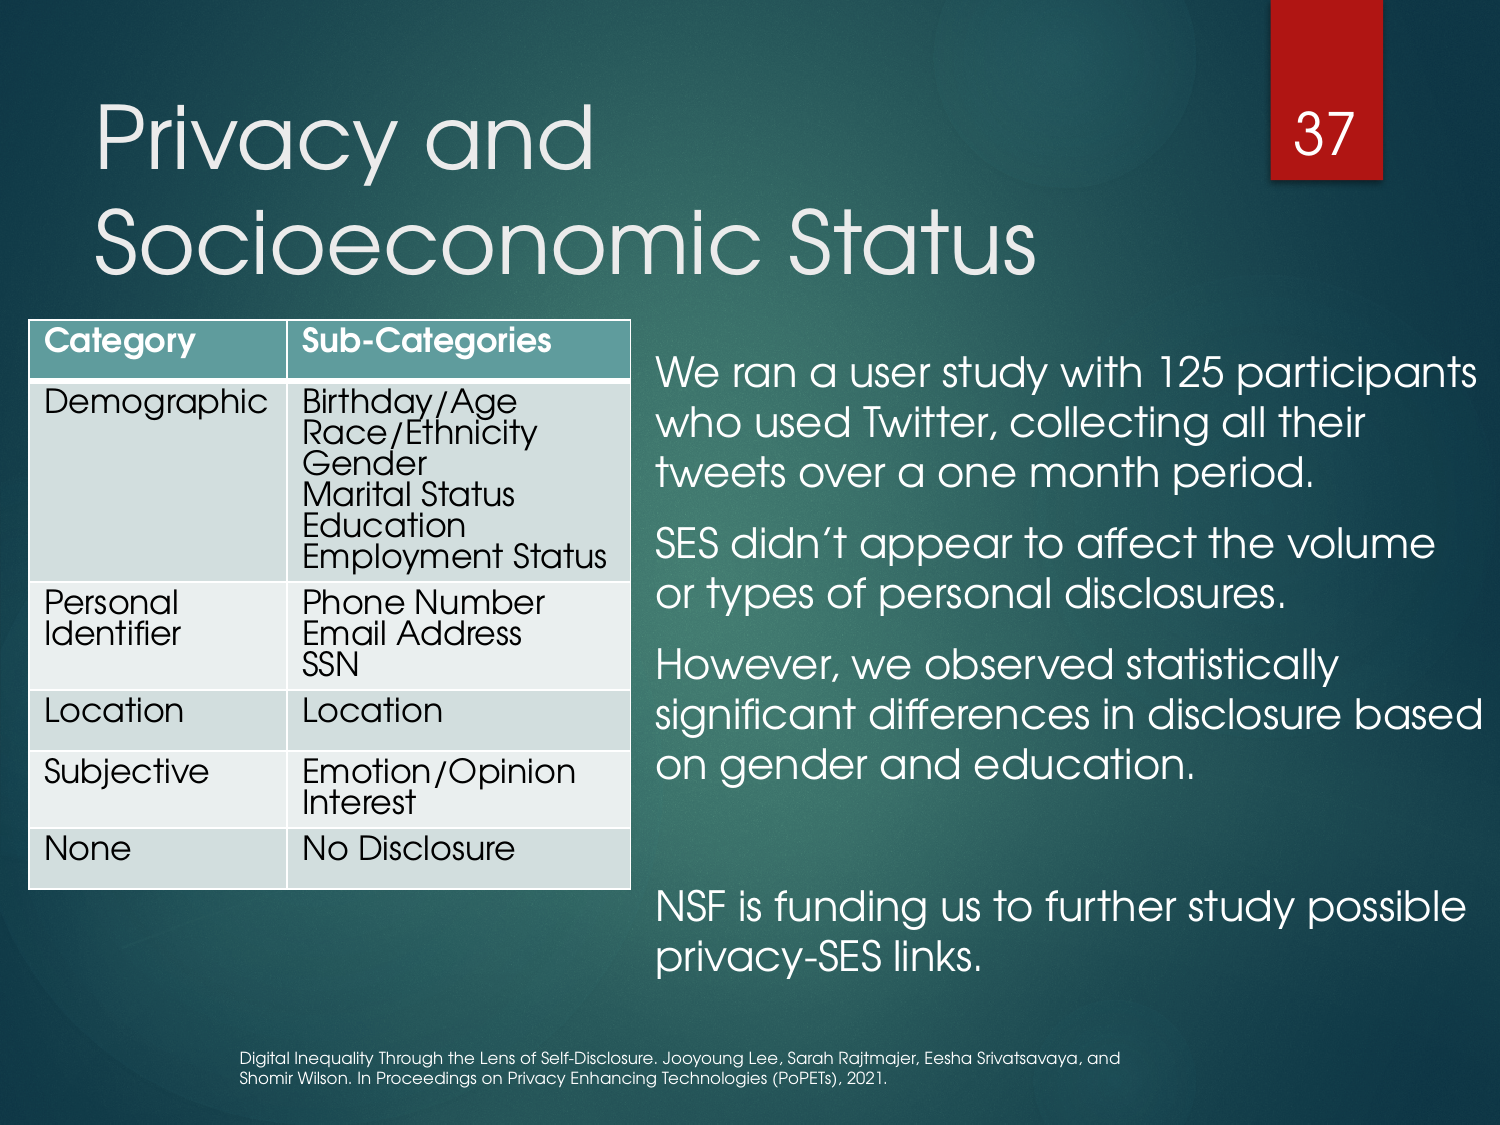

37
# Privacy and Socioeconomic Status
| Category | Sub-Categories |
| --- | --- |
| Demographic | Birthday/Age Race/Ethnicity Gender Marital Status Education Employment Status |
| Personal Identifier | Phone Number Email Address SSN |
| Location | Location |
| Subjective | Emotion/Opinion Interest |
| None | No Disclosure |
We ran a user study with 125 participants who used Twitter, collecting all their tweets over a one month period.
SES didn’t appear to affect the volume or types of personal disclosures.
However, we observed statistically significant differences in disclosure based on gender and education.

NSF is funding us to further study possible privacy-SES links.
Digital Inequality Through the Lens of Self-Disclosure. Jooyoung Lee, Sarah Rajtmajer, Eesha Srivatsavaya, and Shomir Wilson. In Proceedings on Privacy Enhancing Technologies (PoPETs), 2021.